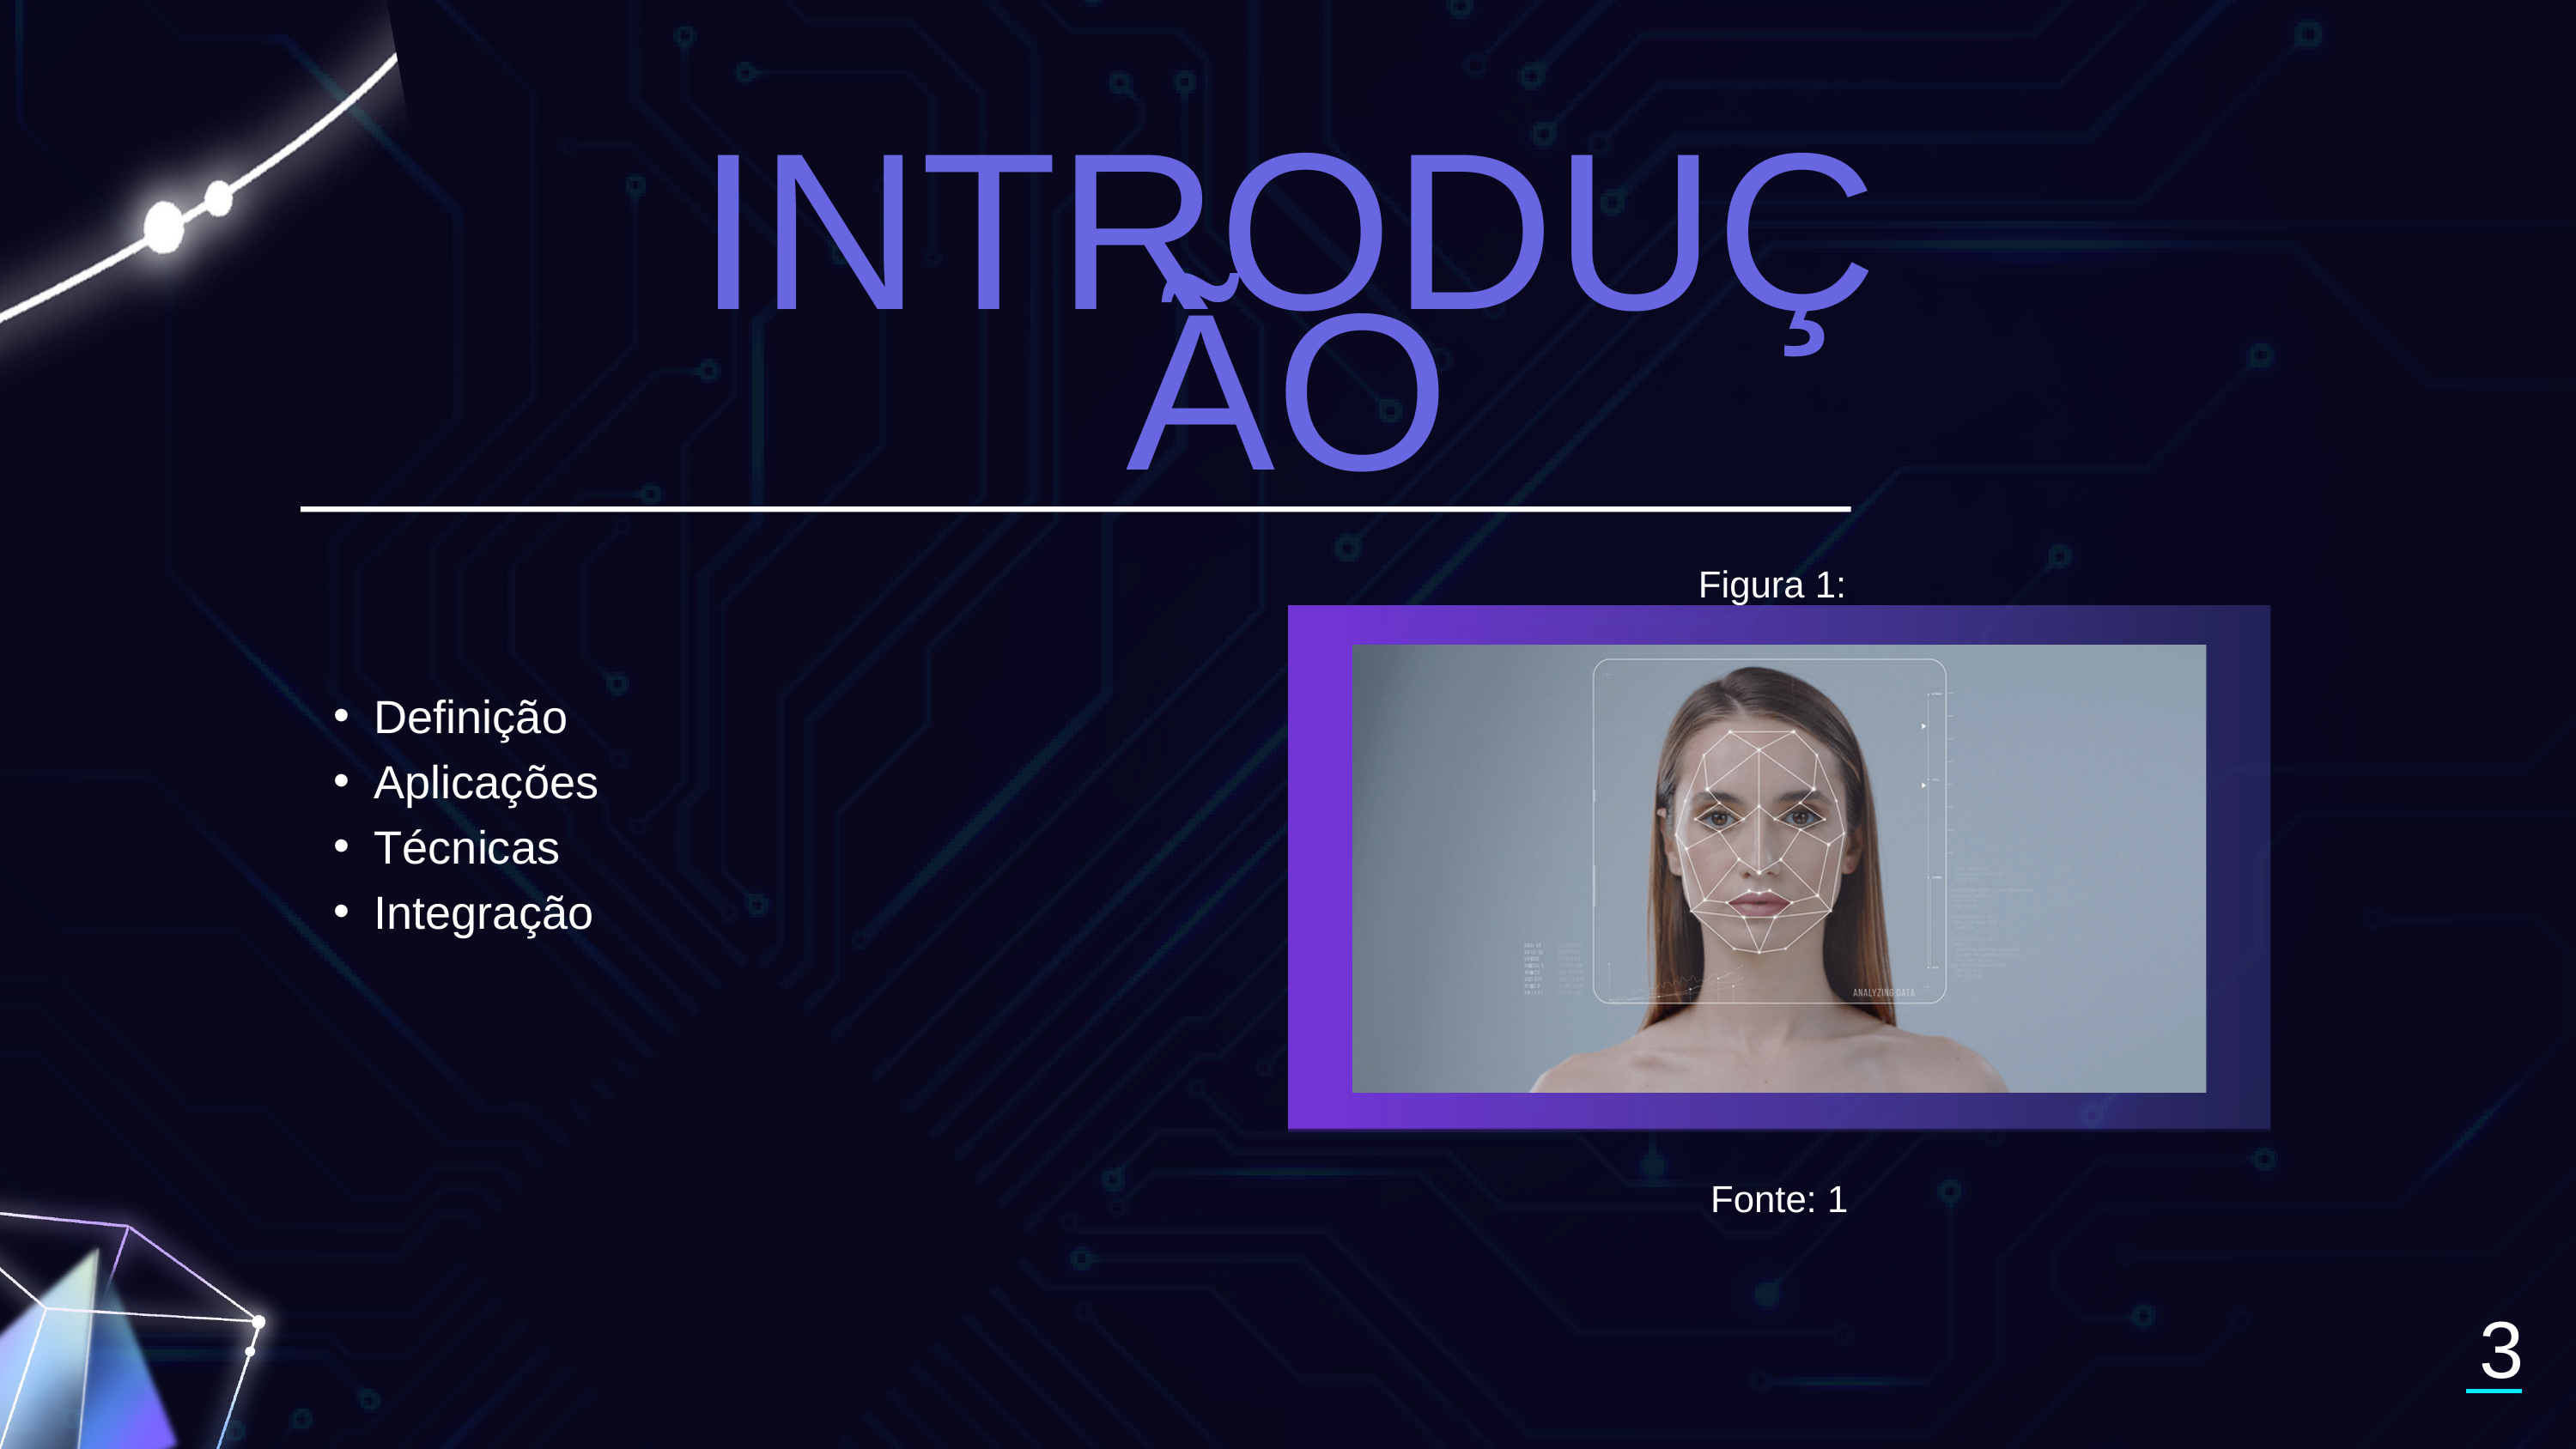

INTRODUÇÃO

Figura 1:

Definição
Aplicações
Técnicas
Integração

Fonte: 1

3